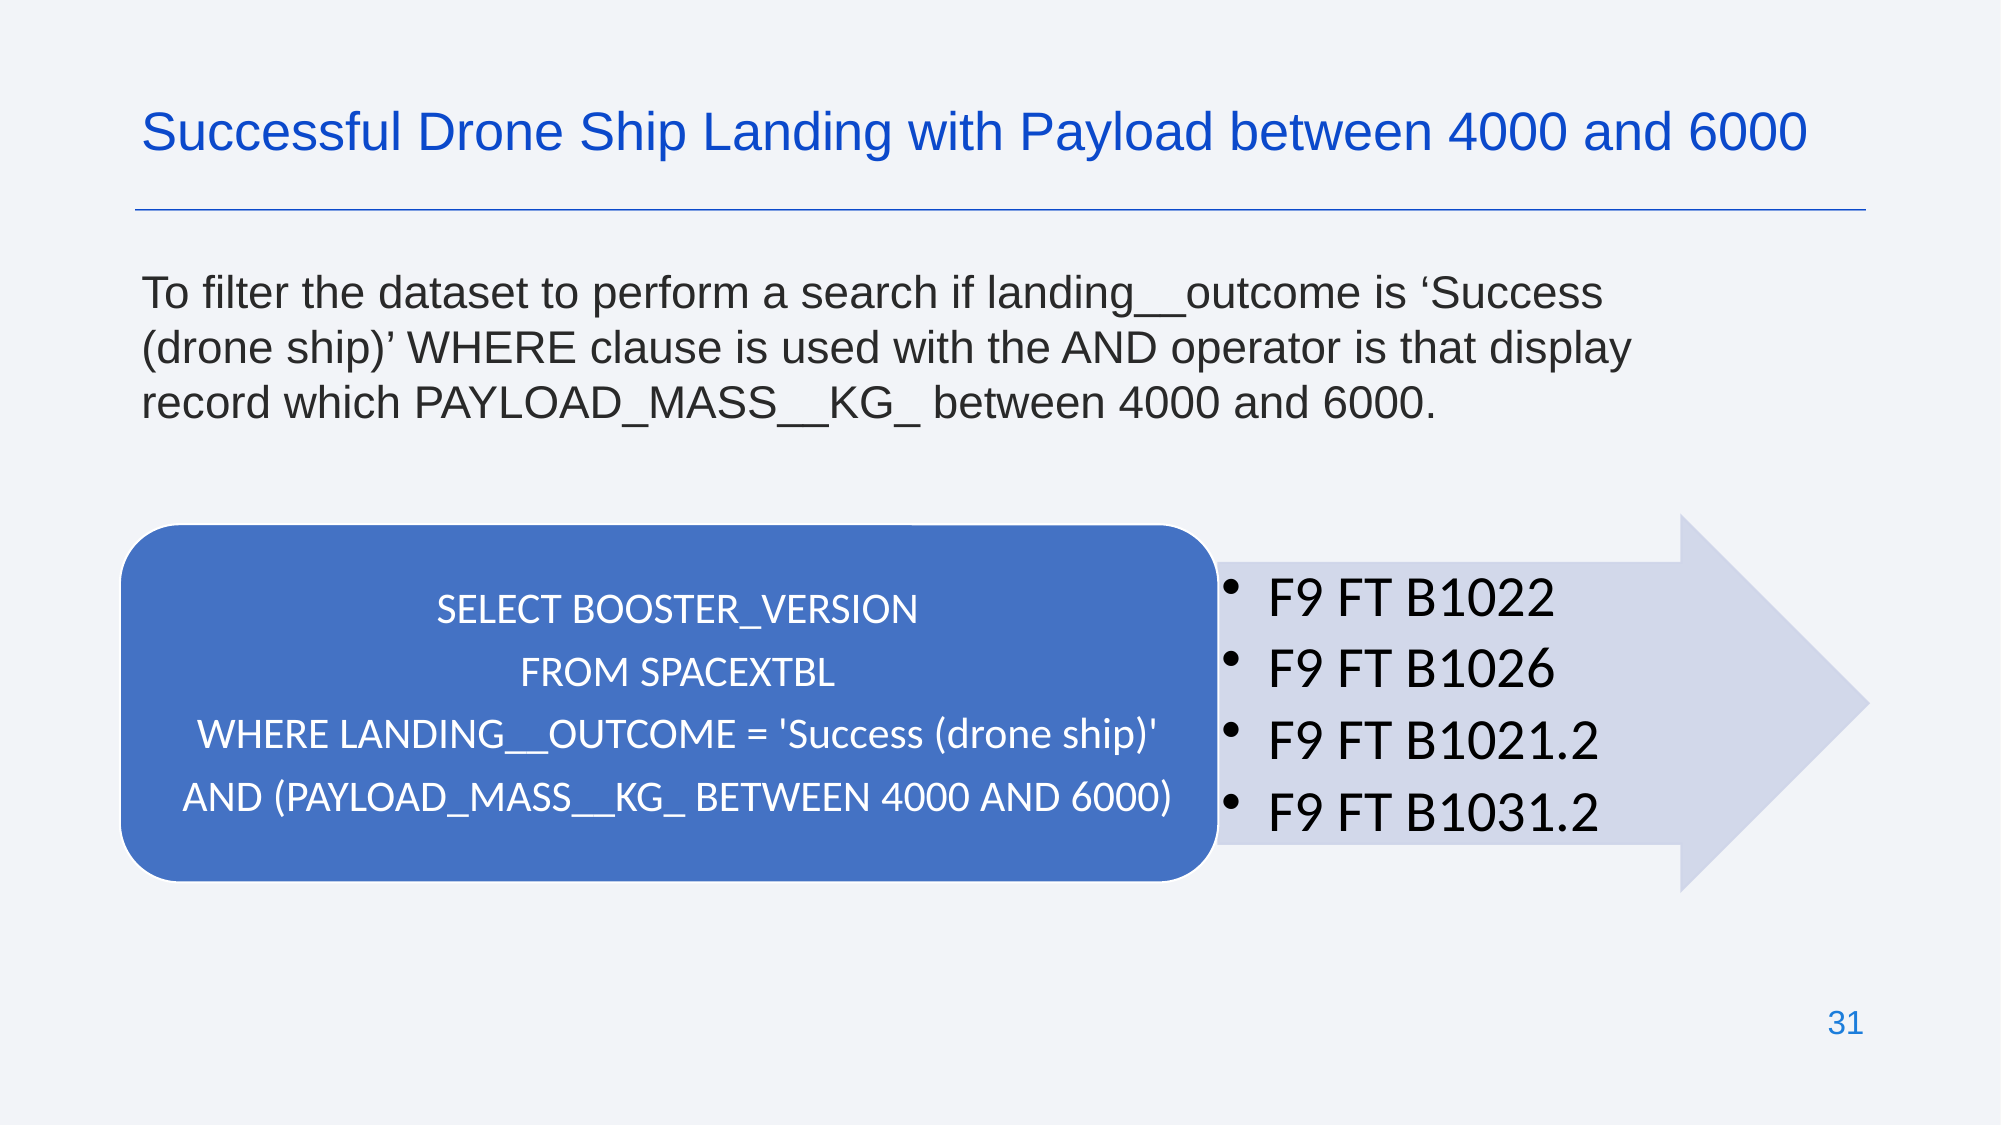

Successful Drone Ship Landing with Payload between 4000 and 6000
To filter the dataset to perform a search if landing__outcome is ‘Success (drone ship)’ WHERE clause is used with the AND operator is that display record which PAYLOAD_MASS__KG_ between 4000 and 6000.
F9 FT B1022
F9 FT B1026
F9 FT B1021.2
F9 FT B1031.2
SELECT BOOSTER_VERSION
FROM SPACEXTBL
WHERE LANDING__OUTCOME = 'Success (drone ship)'
AND (PAYLOAD_MASS__KG_ BETWEEN 4000 AND 6000)
31